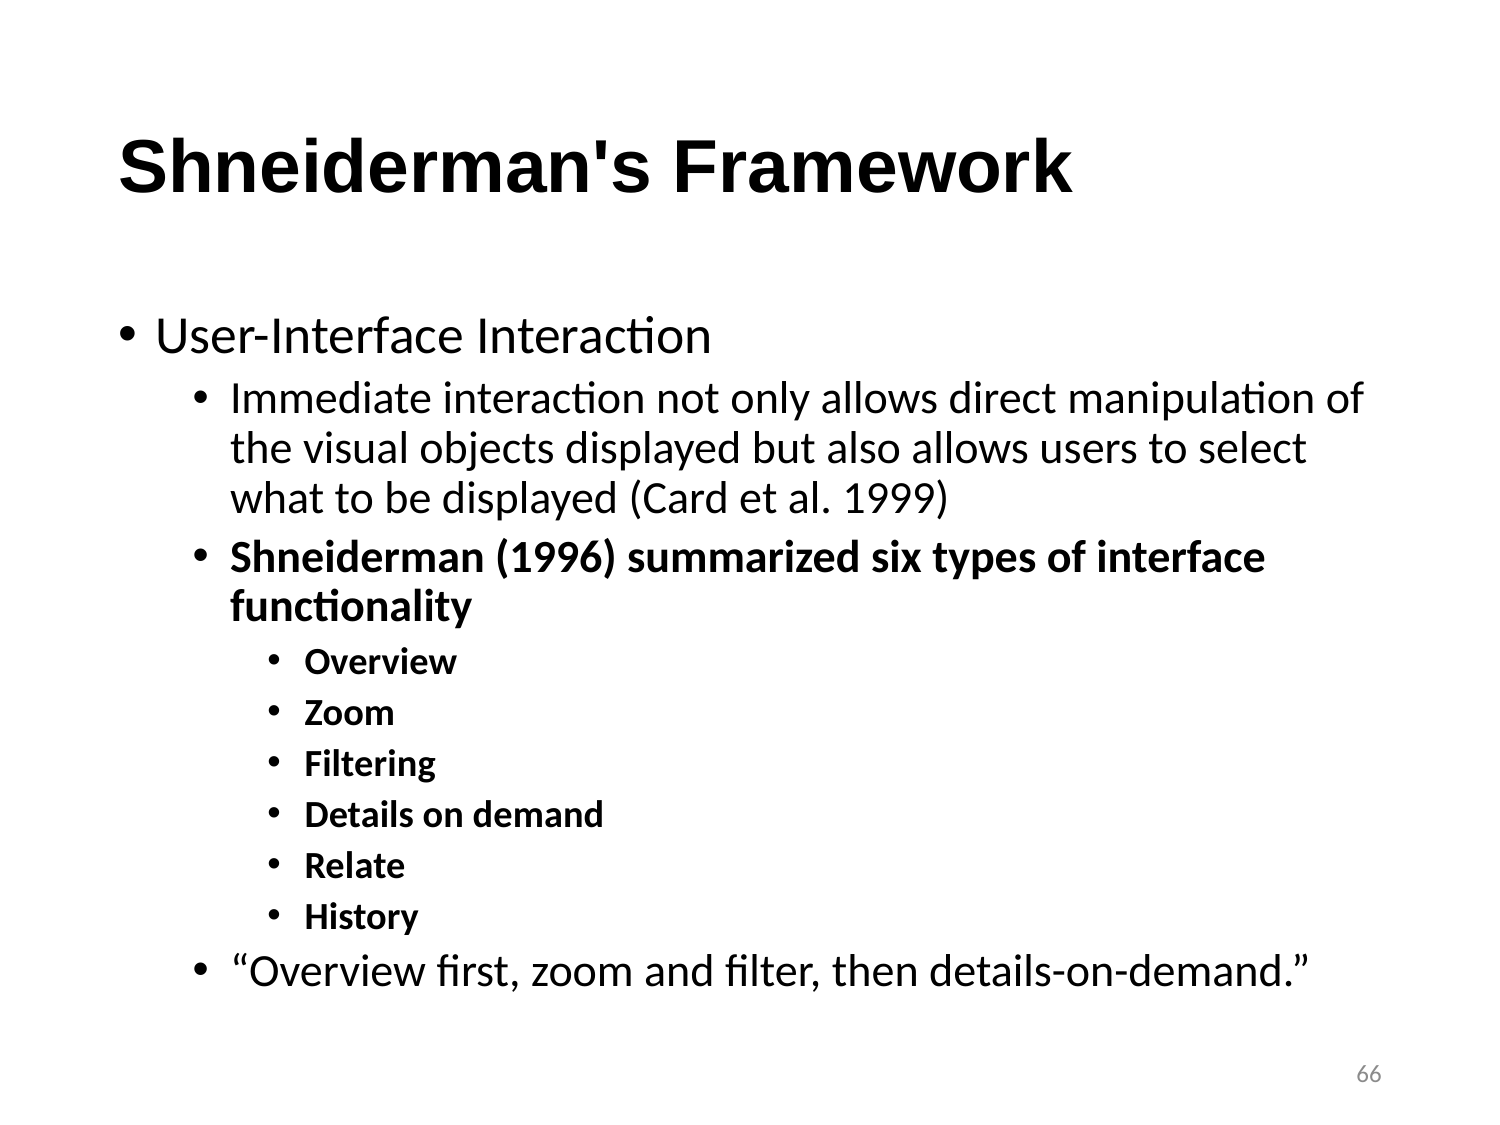

# Shneiderman's Framework
User-Interface Interaction
Immediate interaction not only allows direct manipulation of the visual objects displayed but also allows users to select what to be displayed (Card et al. 1999)
Shneiderman (1996) summarized six types of interface functionality
Overview
Zoom
Filtering
Details on demand
Relate
History
“Overview first, zoom and filter, then details-on-demand.”

66